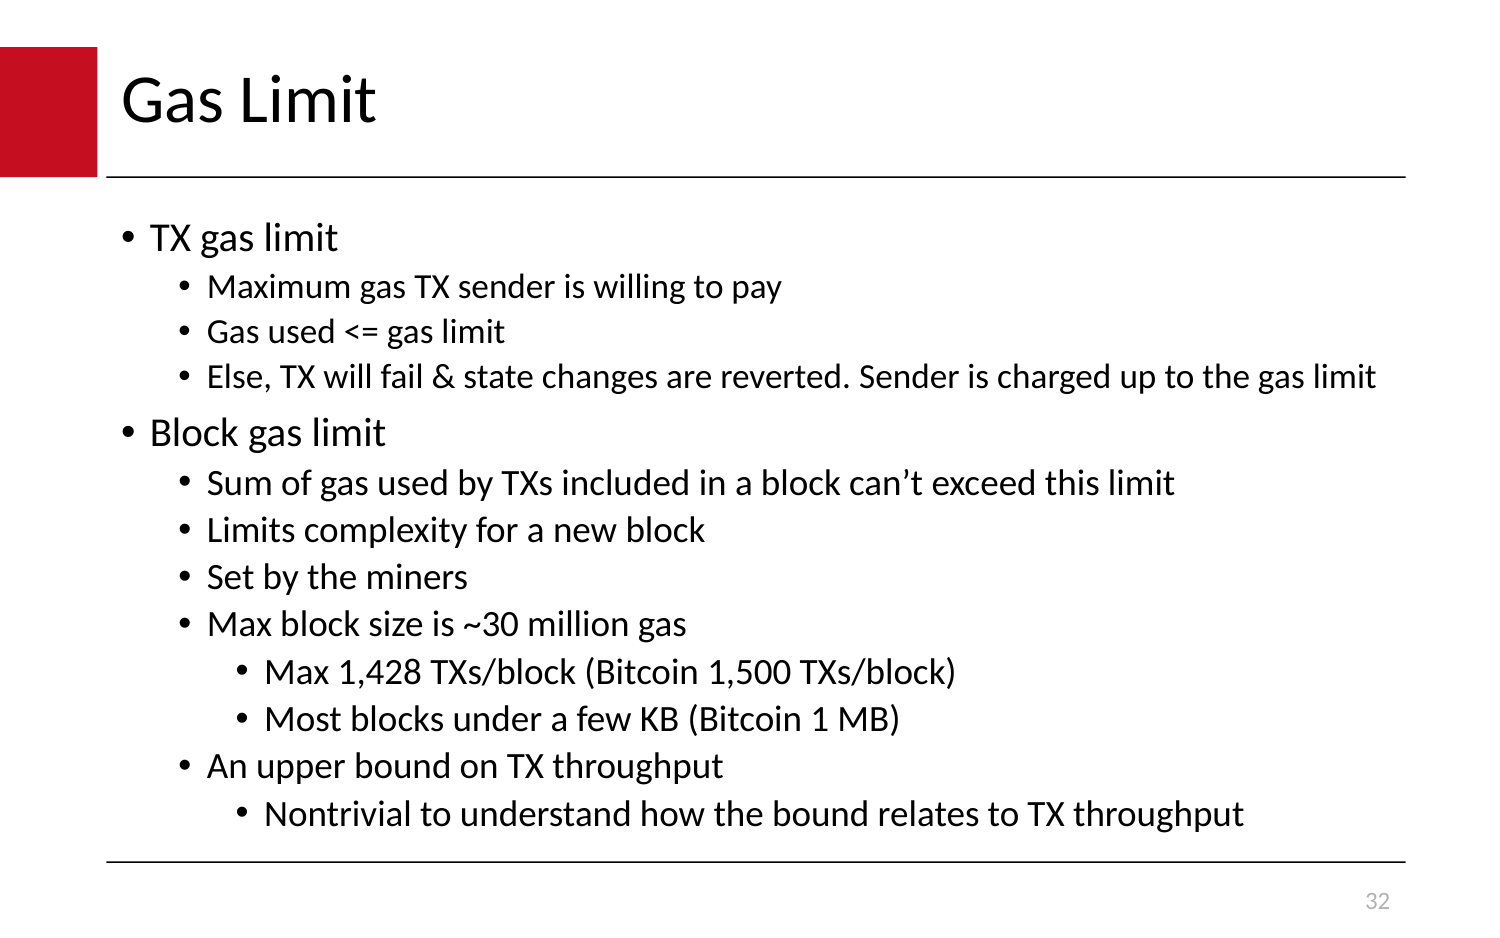

# Gas Limit
TX gas limit
Maximum gas TX sender is willing to pay
Gas used <= gas limit
Else, TX will fail & state changes are reverted. Sender is charged up to the gas limit
Block gas limit
Sum of gas used by TXs included in a block can’t exceed this limit
Limits complexity for a new block
Set by the miners
Max block size is ~30 million gas
Max 1,428 TXs/block (Bitcoin 1,500 TXs/block)
Most blocks under a few KB (Bitcoin 1 MB)
An upper bound on TX throughput
Nontrivial to understand how the bound relates to TX throughput
32